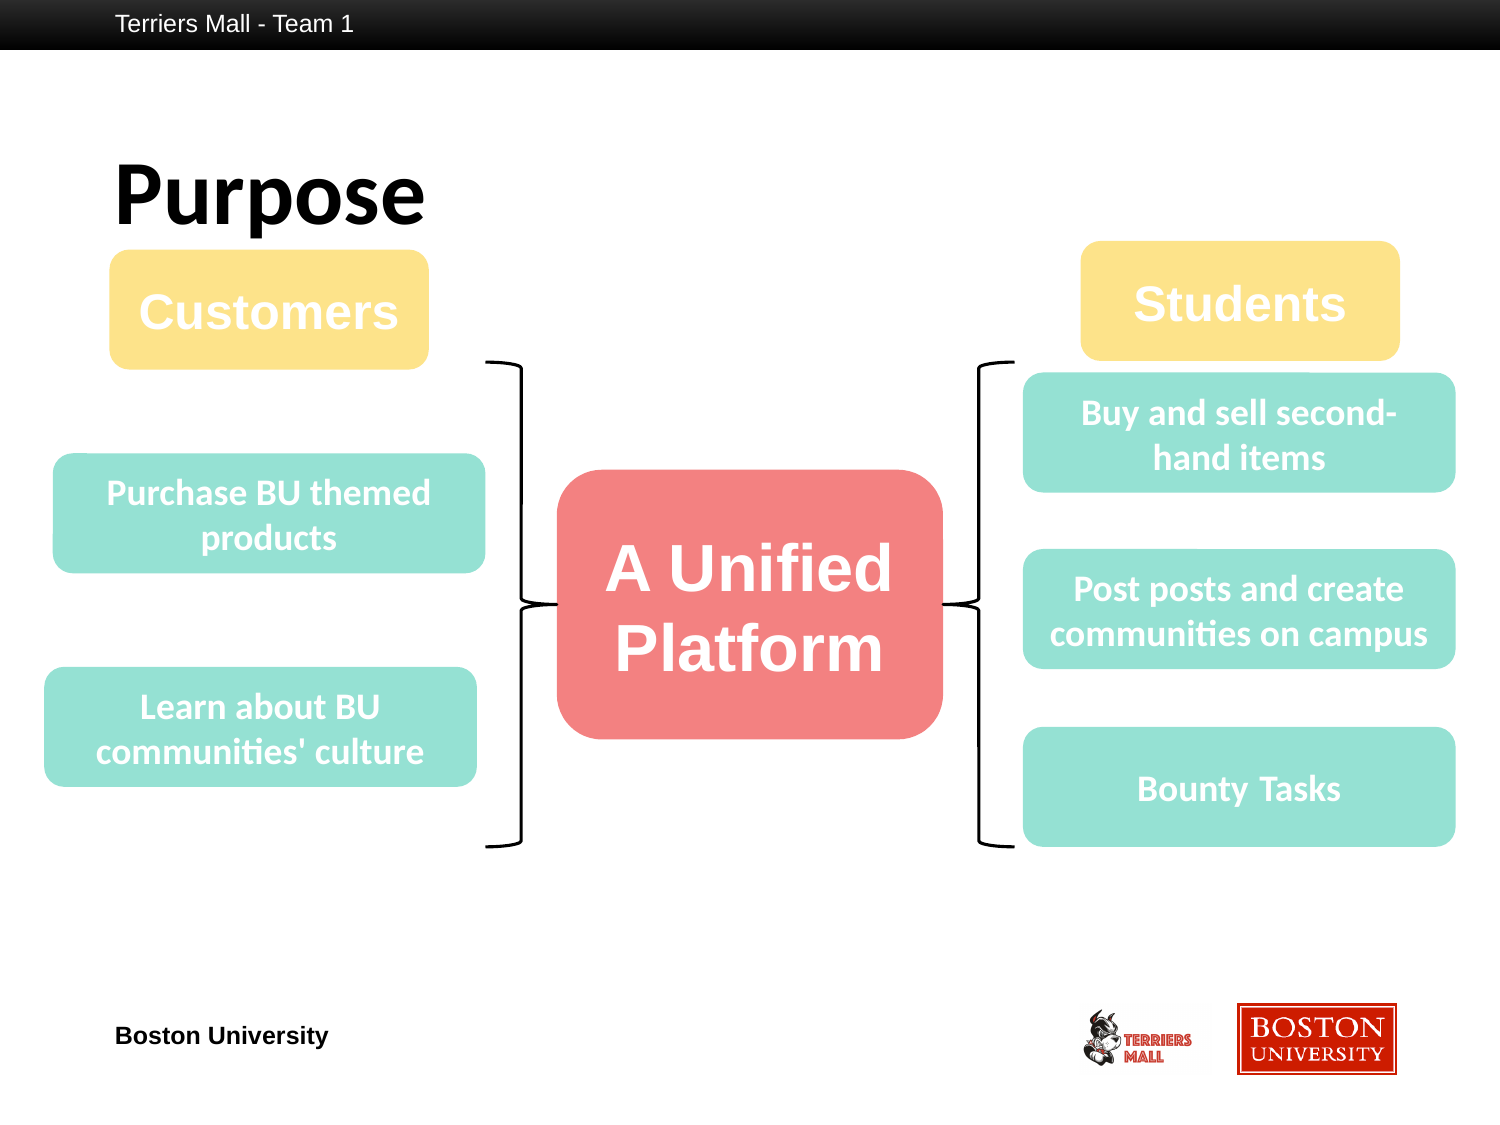

Terriers Mall - Team 1

# Purpose
Students
Customers

Buy and sell second-hand items
Purchase BU themed products
A Unified
Platform
Post posts and create communities on campus
Learn about BU communities' culture
Bounty Tasks